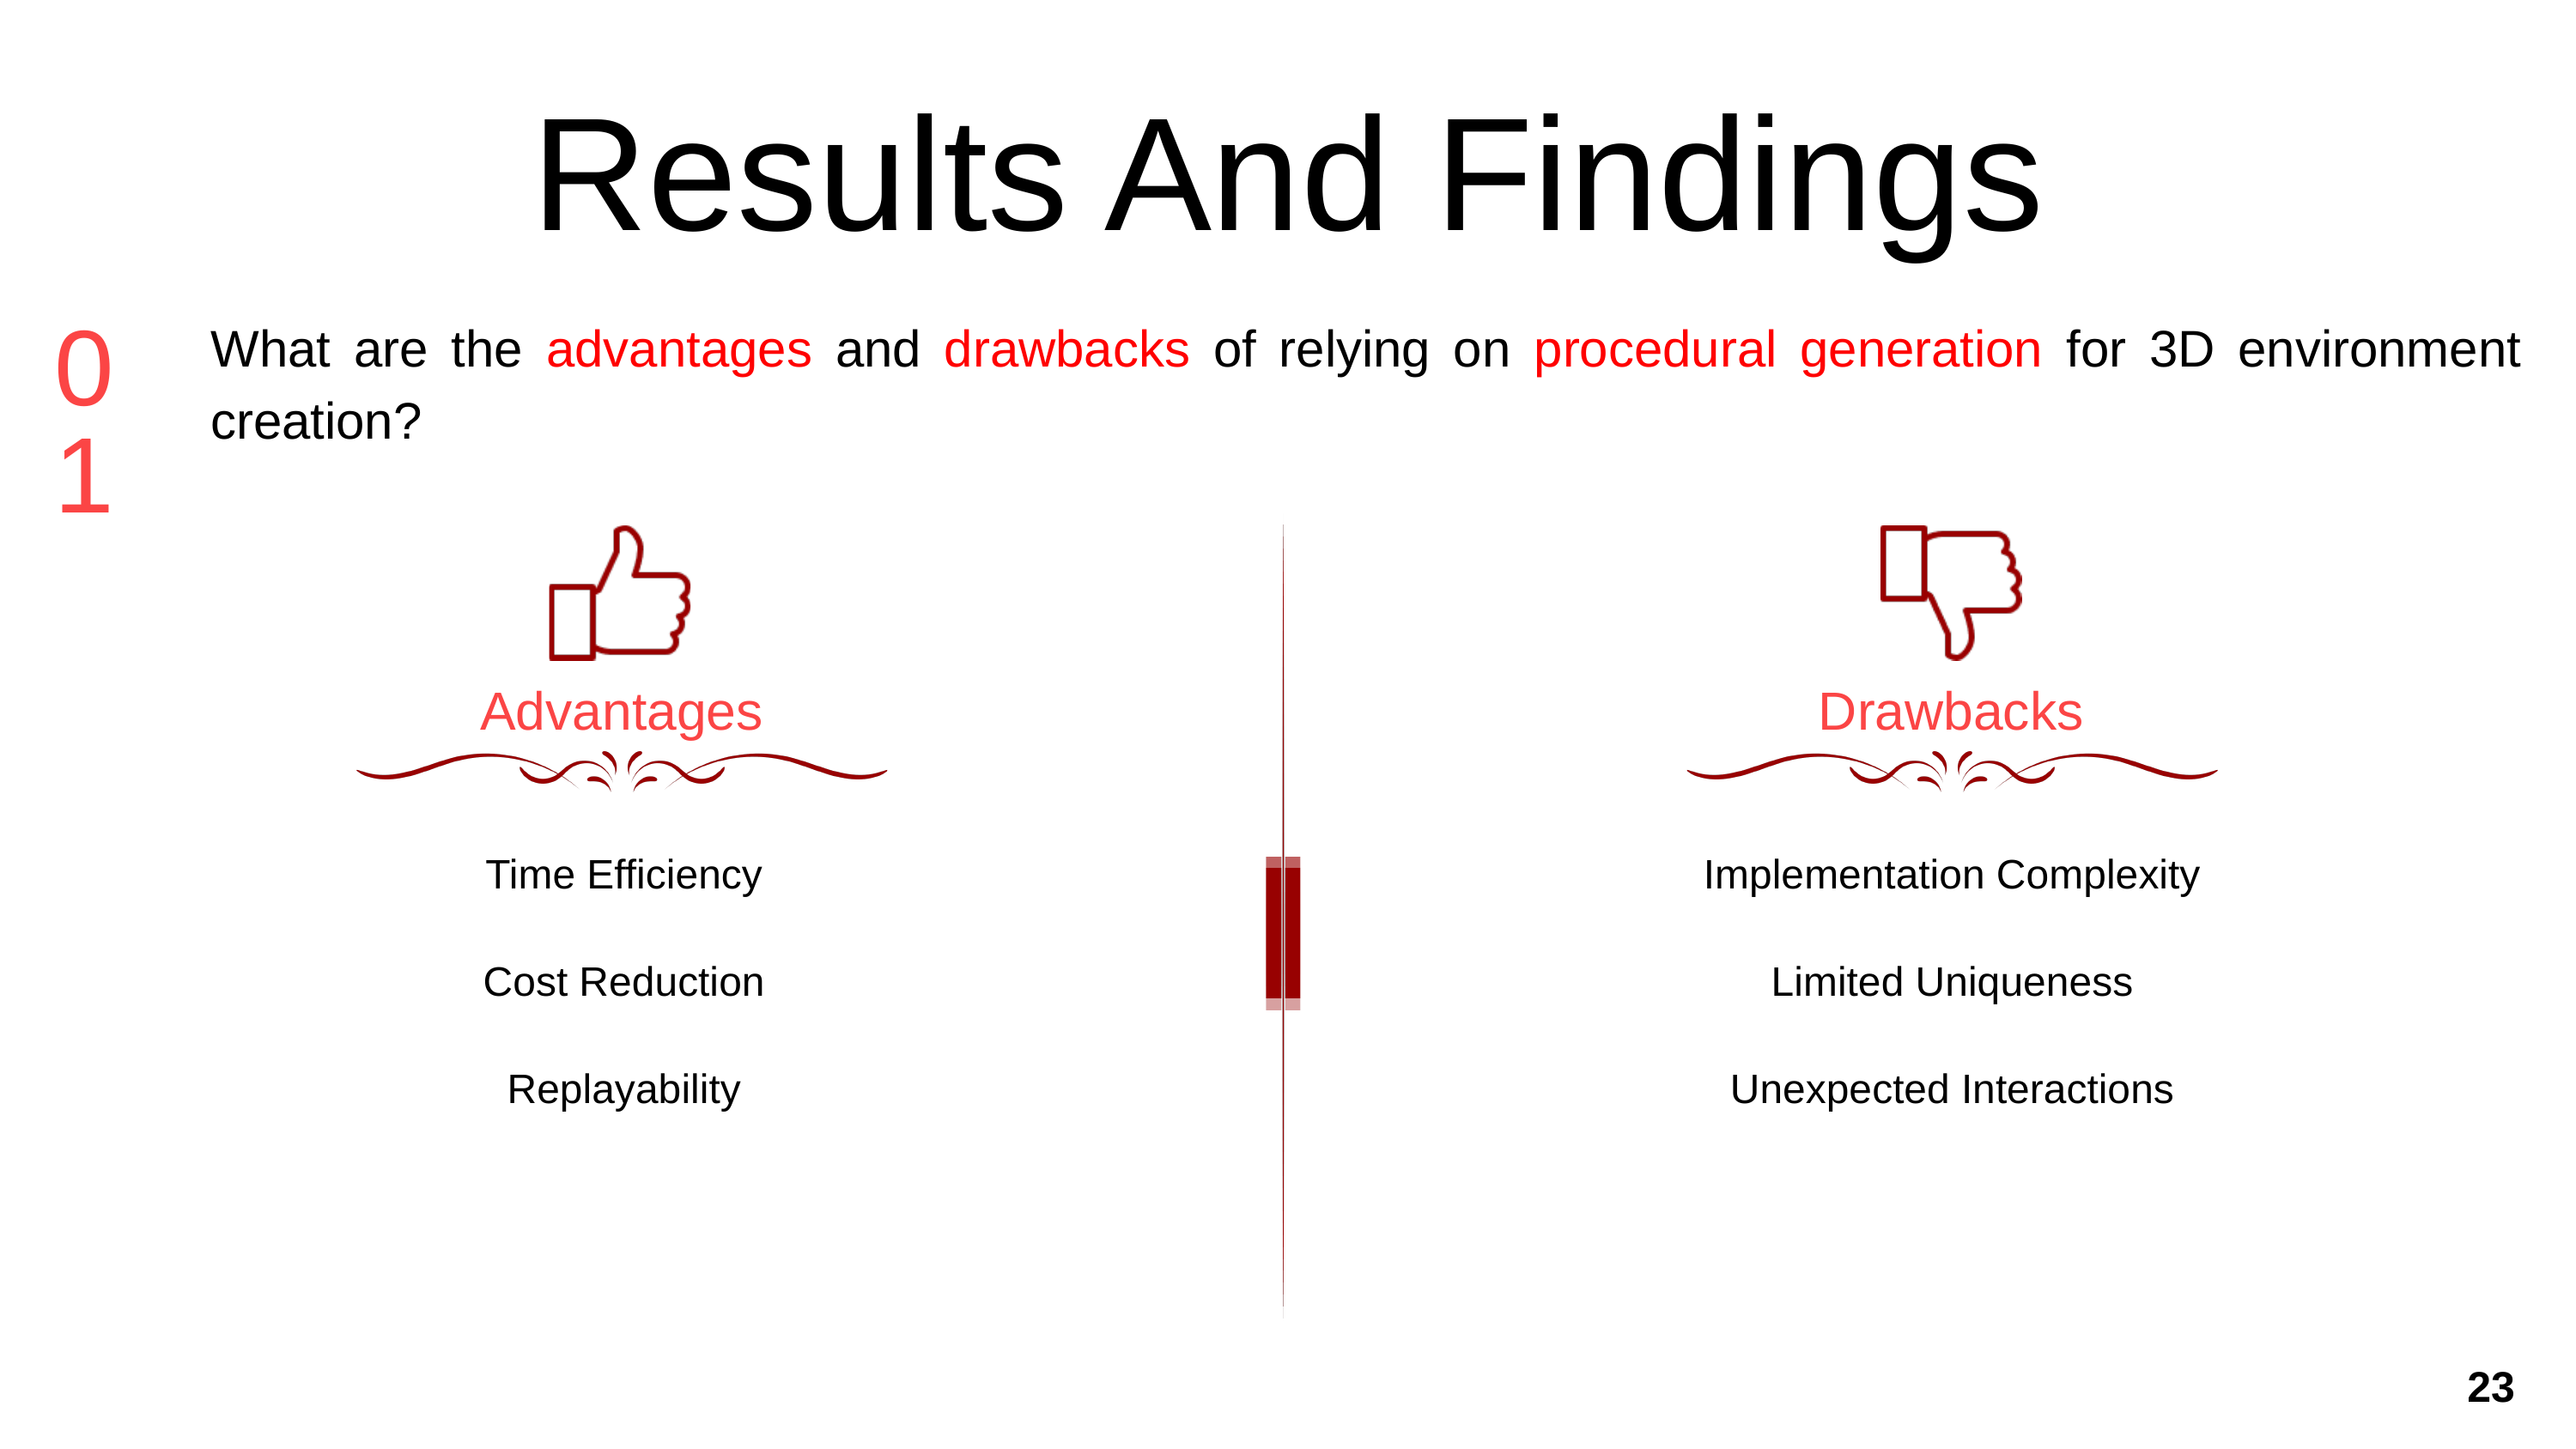

Results And Findings
What are the advantages and drawbacks of relying on procedural generation for 3D environment creation?
01

Advantages

Time Efficiency
Cost Reduction
Replayability

Drawbacks

Implementation Complexity
Limited Uniqueness
Unexpected Interactions

23